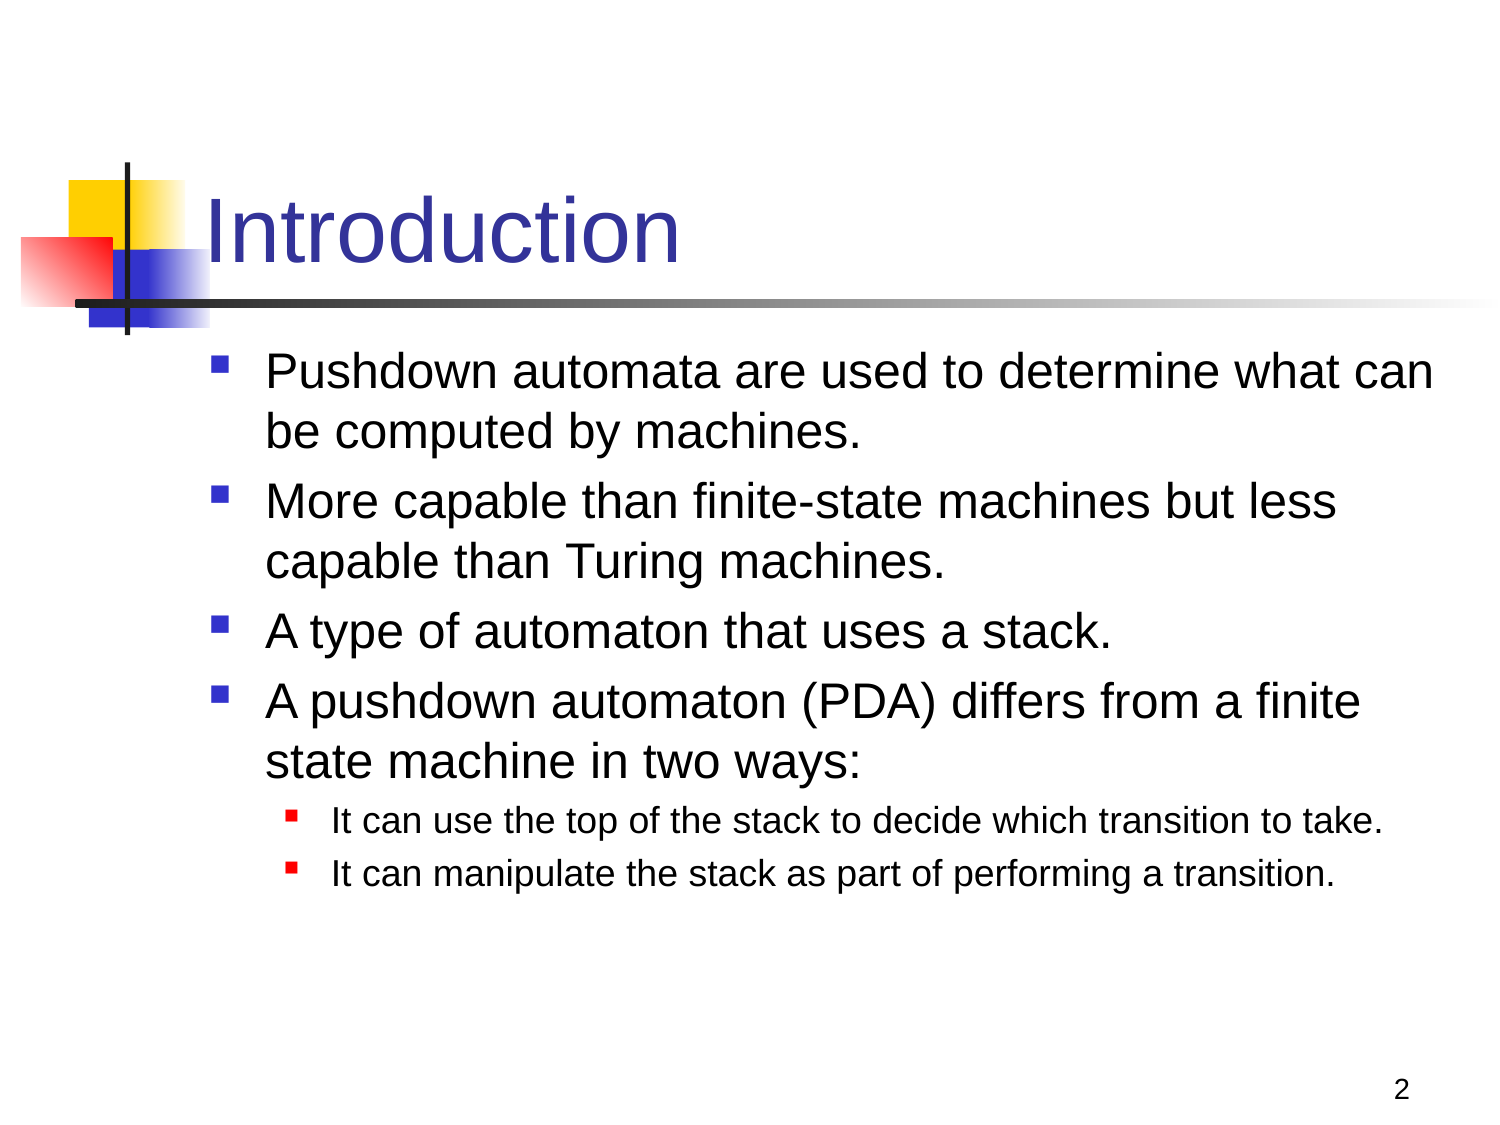

# Introduction
Pushdown automata are used to determine what can be computed by machines.
More capable than finite-state machines but less capable than Turing machines.
A type of automaton that uses a stack.
A pushdown automaton (PDA) differs from a finite state machine in two ways:
It can use the top of the stack to decide which transition to take.
It can manipulate the stack as part of performing a transition.
2